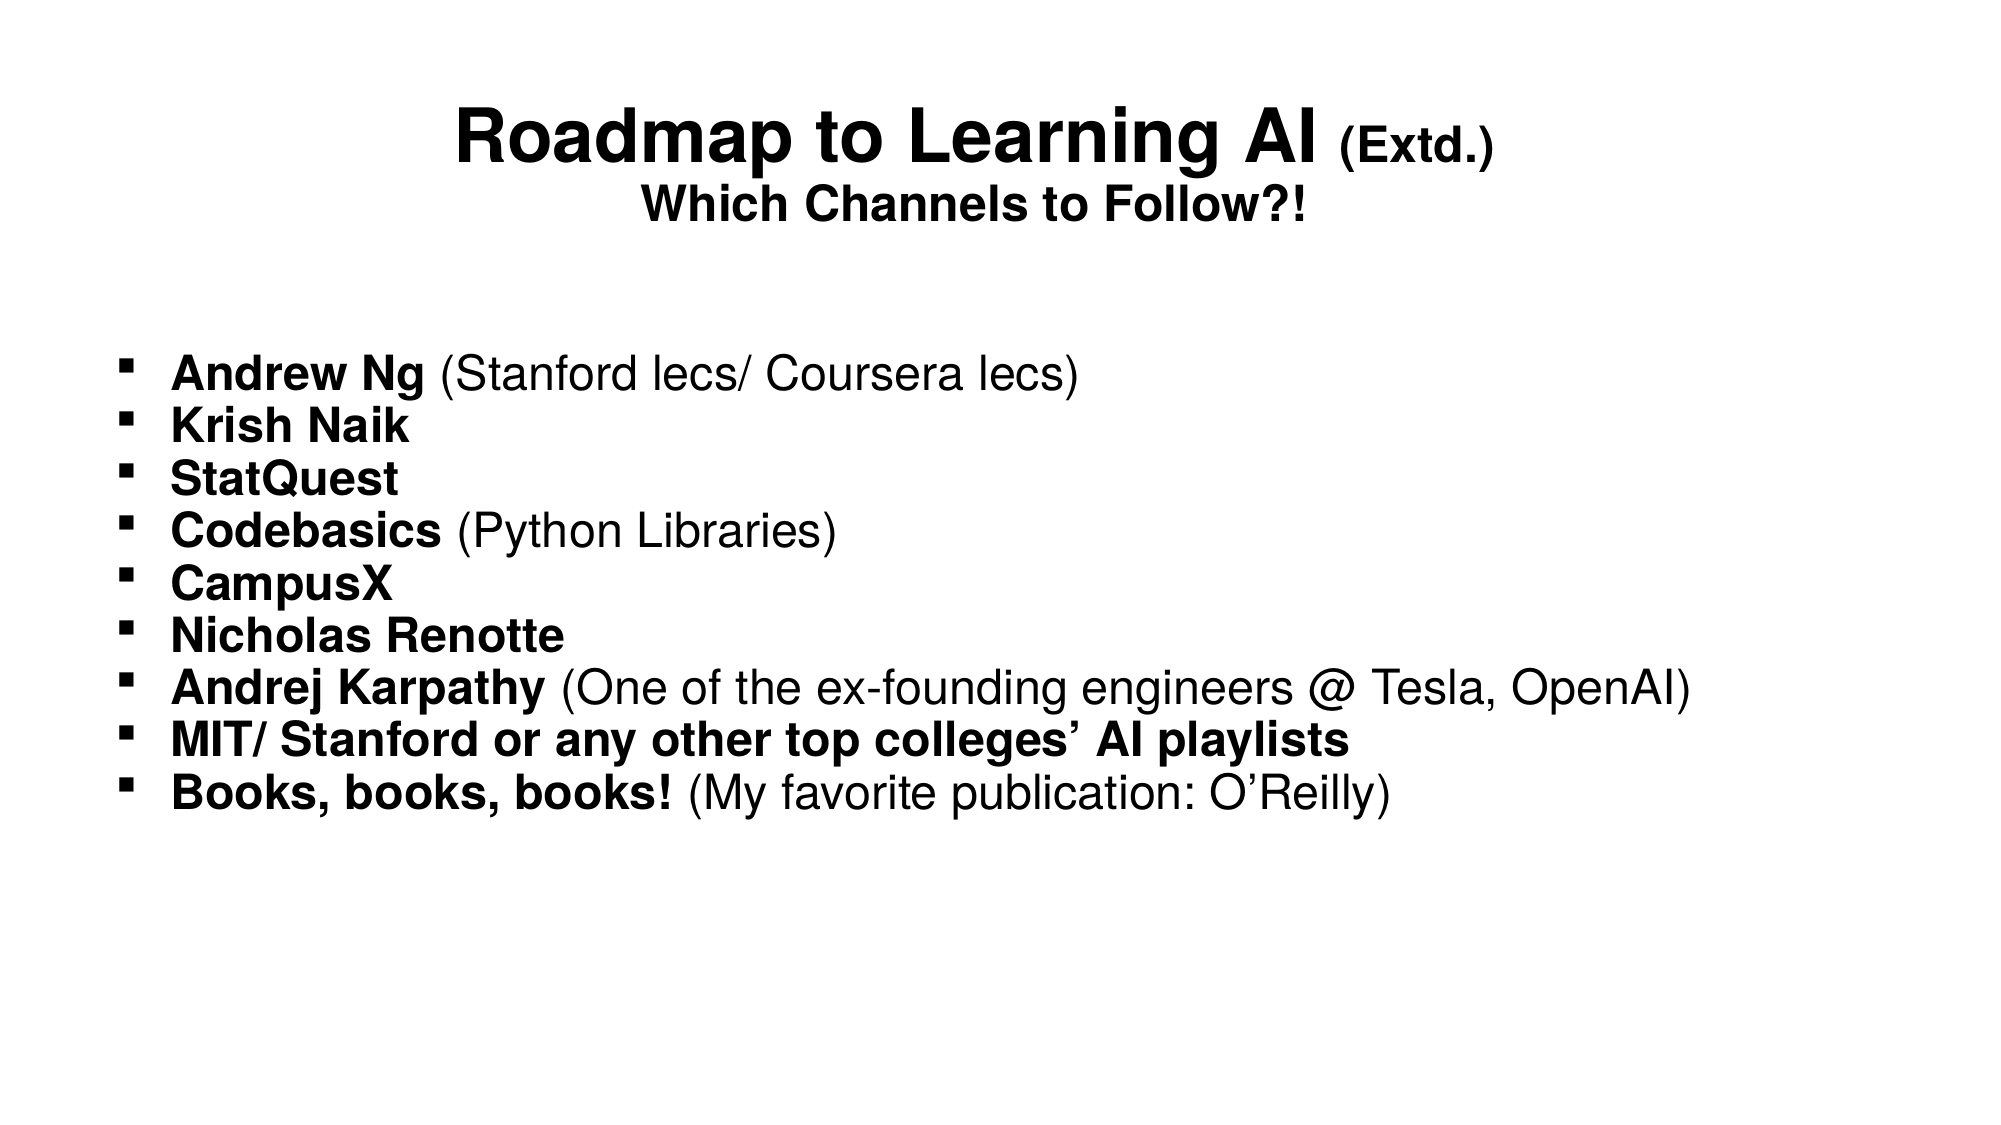

# Roadmap to Learning AI (Extd.) Which Channels to Follow?!
Andrew Ng (Stanford lecs/ Coursera lecs)
Krish Naik
StatQuest
Codebasics (Python Libraries)
CampusX
Nicholas Renotte
Andrej Karpathy (One of the ex-founding engineers @ Tesla, OpenAI)
MIT/ Stanford or any other top colleges’ AI playlists
Books, books, books! (My favorite publication: O’Reilly)